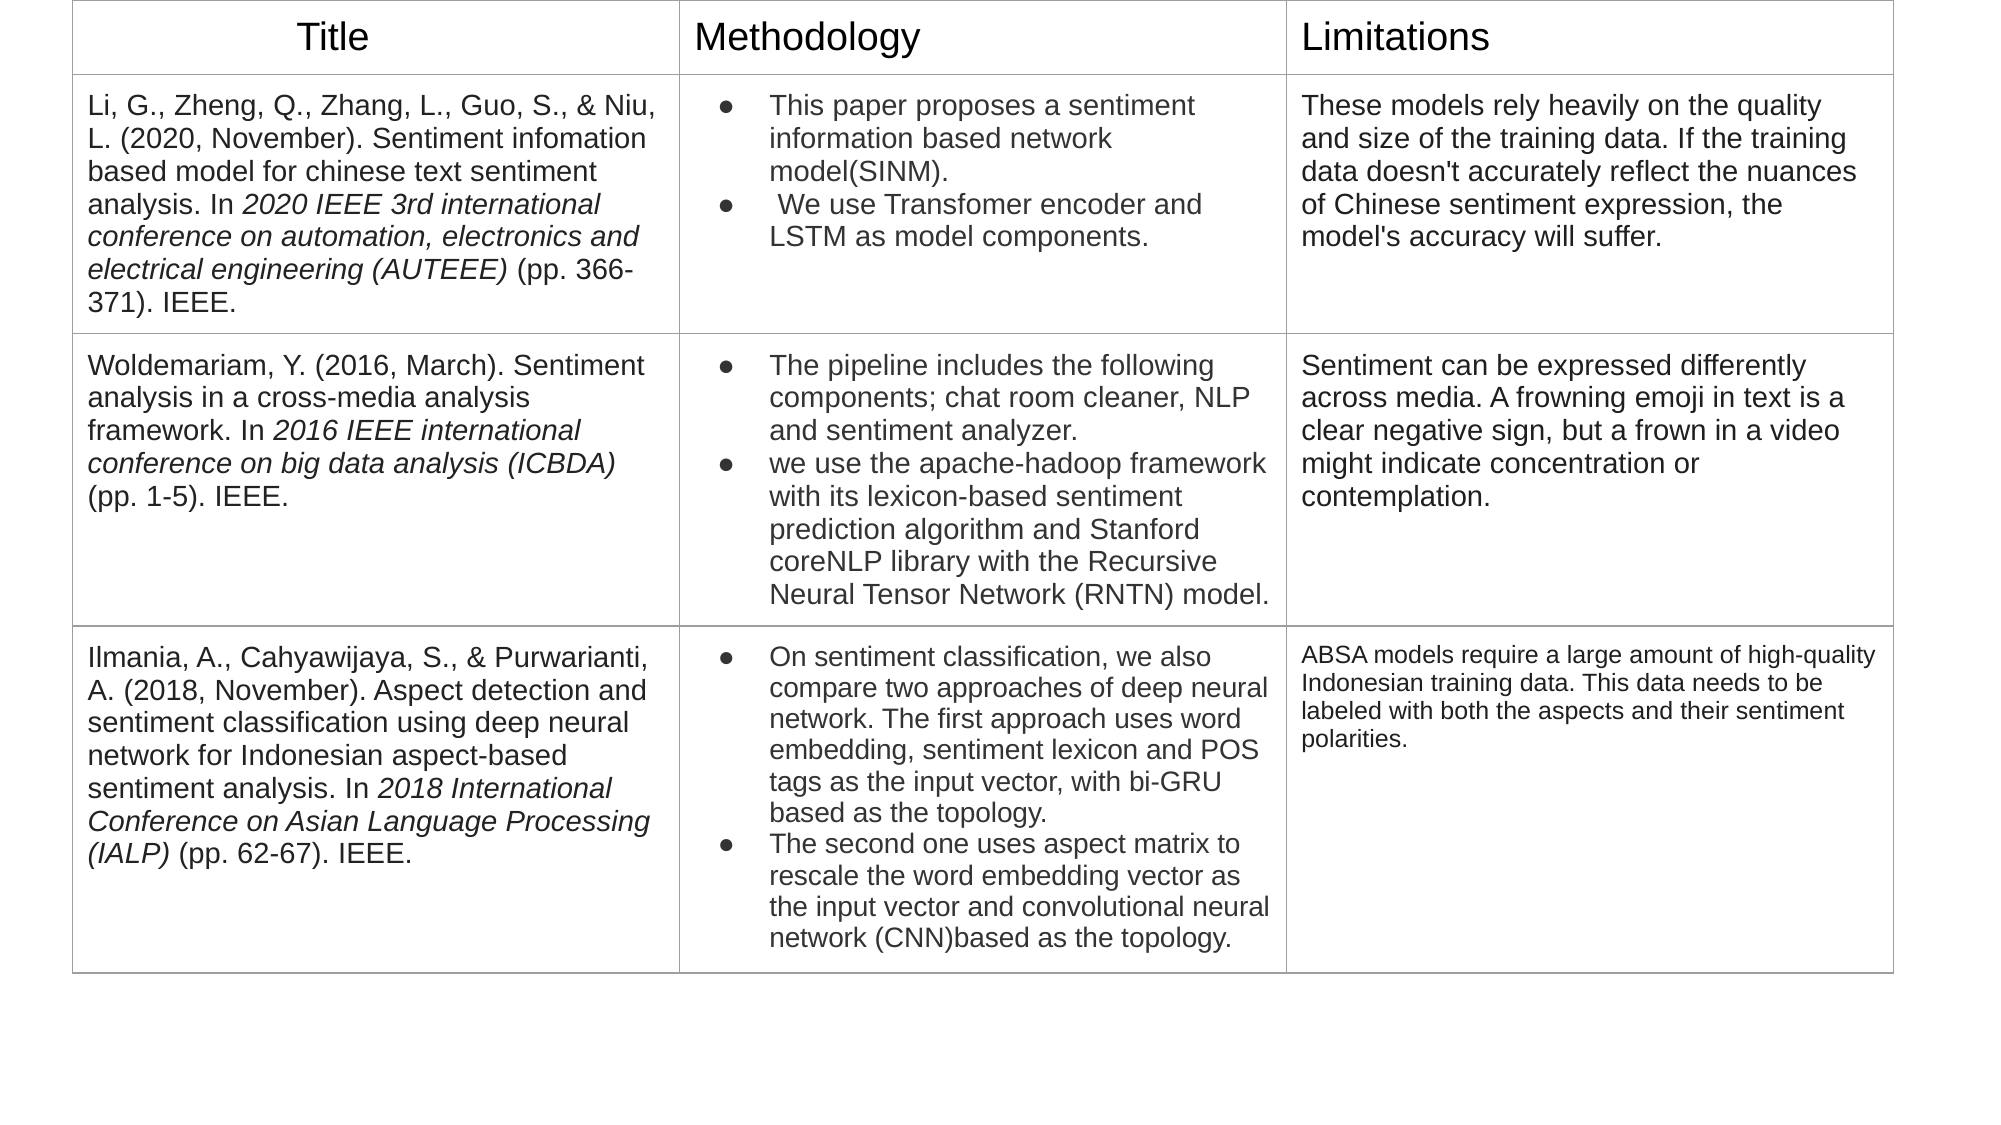

| Title | Methodology | Limitations |
| --- | --- | --- |
| Li, G., Zheng, Q., Zhang, L., Guo, S., & Niu, L. (2020, November). Sentiment infomation based model for chinese text sentiment analysis. In 2020 IEEE 3rd international conference on automation, electronics and electrical engineering (AUTEEE) (pp. 366-371). IEEE. | This paper proposes a sentiment information based network model(SINM). We use Transfomer encoder and LSTM as model components. | These models rely heavily on the quality and size of the training data. If the training data doesn't accurately reflect the nuances of Chinese sentiment expression, the model's accuracy will suffer. |
| Woldemariam, Y. (2016, March). Sentiment analysis in a cross-media analysis framework. In 2016 IEEE international conference on big data analysis (ICBDA) (pp. 1-5). IEEE. | The pipeline includes the following components; chat room cleaner, NLP and sentiment analyzer. we use the apache-hadoop framework with its lexicon-based sentiment prediction algorithm and Stanford coreNLP library with the Recursive Neural Tensor Network (RNTN) model. | Sentiment can be expressed differently across media. A frowning emoji in text is a clear negative sign, but a frown in a video might indicate concentration or contemplation. |
| Ilmania, A., Cahyawijaya, S., & Purwarianti, A. (2018, November). Aspect detection and sentiment classification using deep neural network for Indonesian aspect-based sentiment analysis. In 2018 International Conference on Asian Language Processing (IALP) (pp. 62-67). IEEE. | On sentiment classification, we also compare two approaches of deep neural network. The first approach uses word embedding, sentiment lexicon and POS tags as the input vector, with bi-GRU based as the topology. The second one uses aspect matrix to rescale the word embedding vector as the input vector and convolutional neural network (CNN)based as the topology. | ABSA models require a large amount of high-quality Indonesian training data. This data needs to be labeled with both the aspects and their sentiment polarities. |